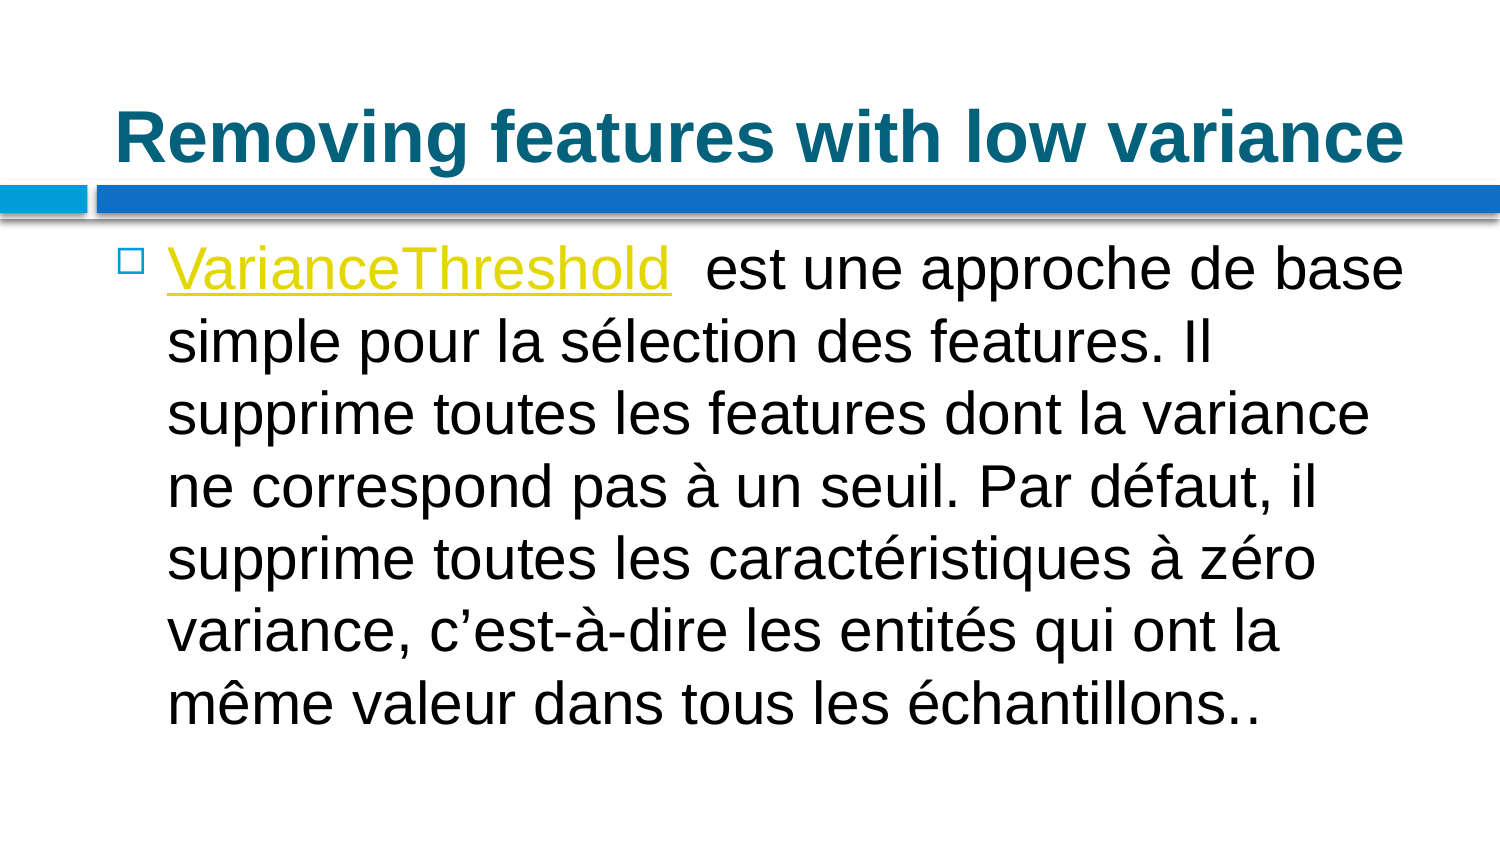

# Removing features with low variance
VarianceThreshold  est une approche de base simple pour la sélection des features. Il supprime toutes les features dont la variance ne correspond pas à un seuil. Par défaut, il supprime toutes les caractéristiques à zéro variance, c’est-à-dire les entités qui ont la même valeur dans tous les échantillons..